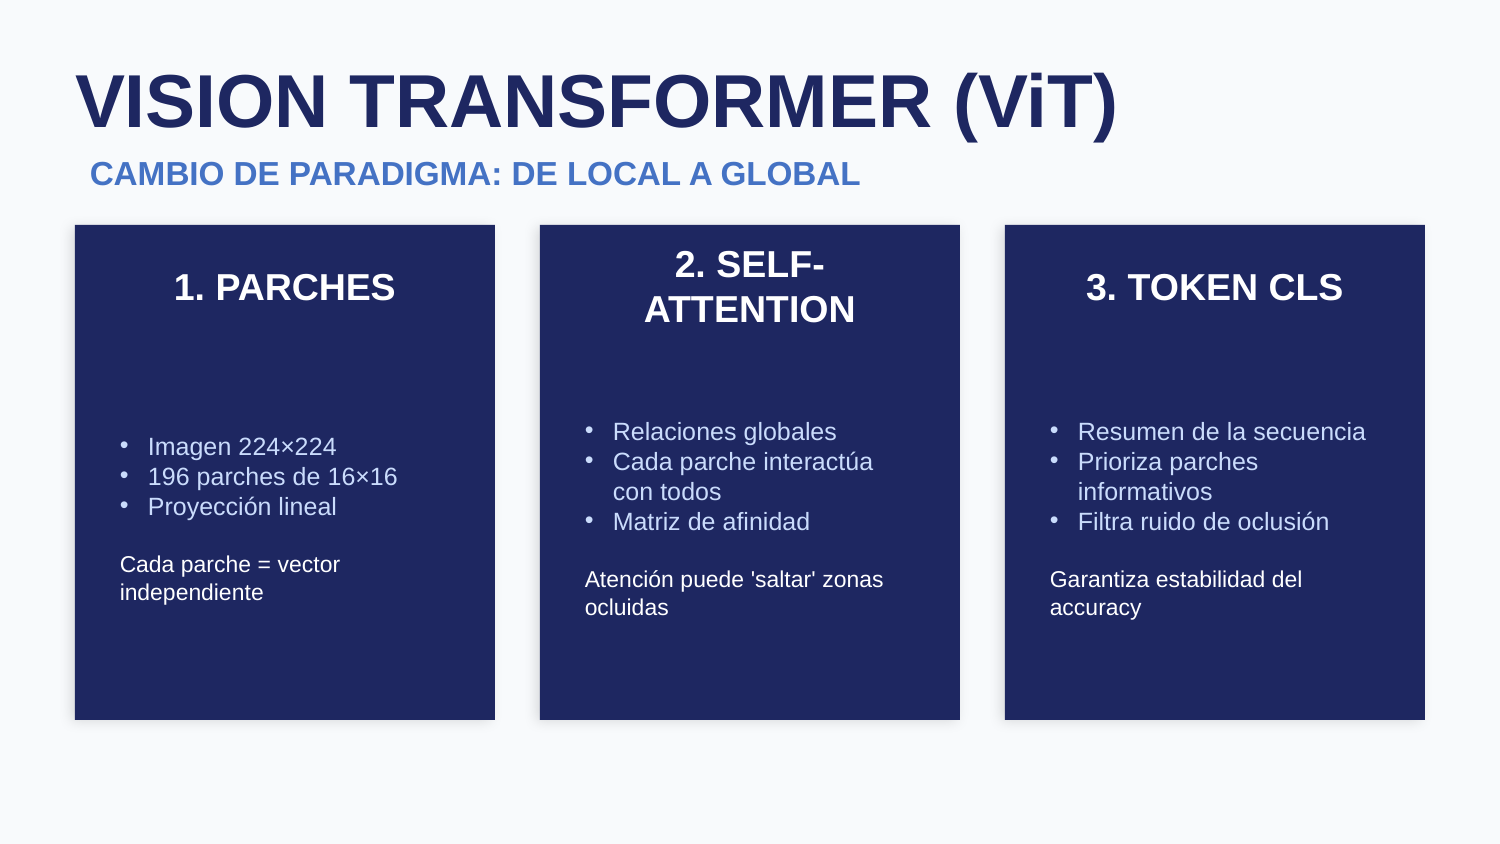

VISION TRANSFORMER (ViT)
CAMBIO DE PARADIGMA: DE LOCAL A GLOBAL

1. PARCHES
2. SELF-ATTENTION
3. TOKEN CLS
Imagen 224×224
196 parches de 16×16
Proyección lineal

Cada parche = vector independiente
Relaciones globales
Cada parche interactúa con todos
Matriz de afinidad

Atención puede 'saltar' zonas ocluidas
Resumen de la secuencia
Prioriza parches informativos
Filtra ruido de oclusión

Garantiza estabilidad del accuracy